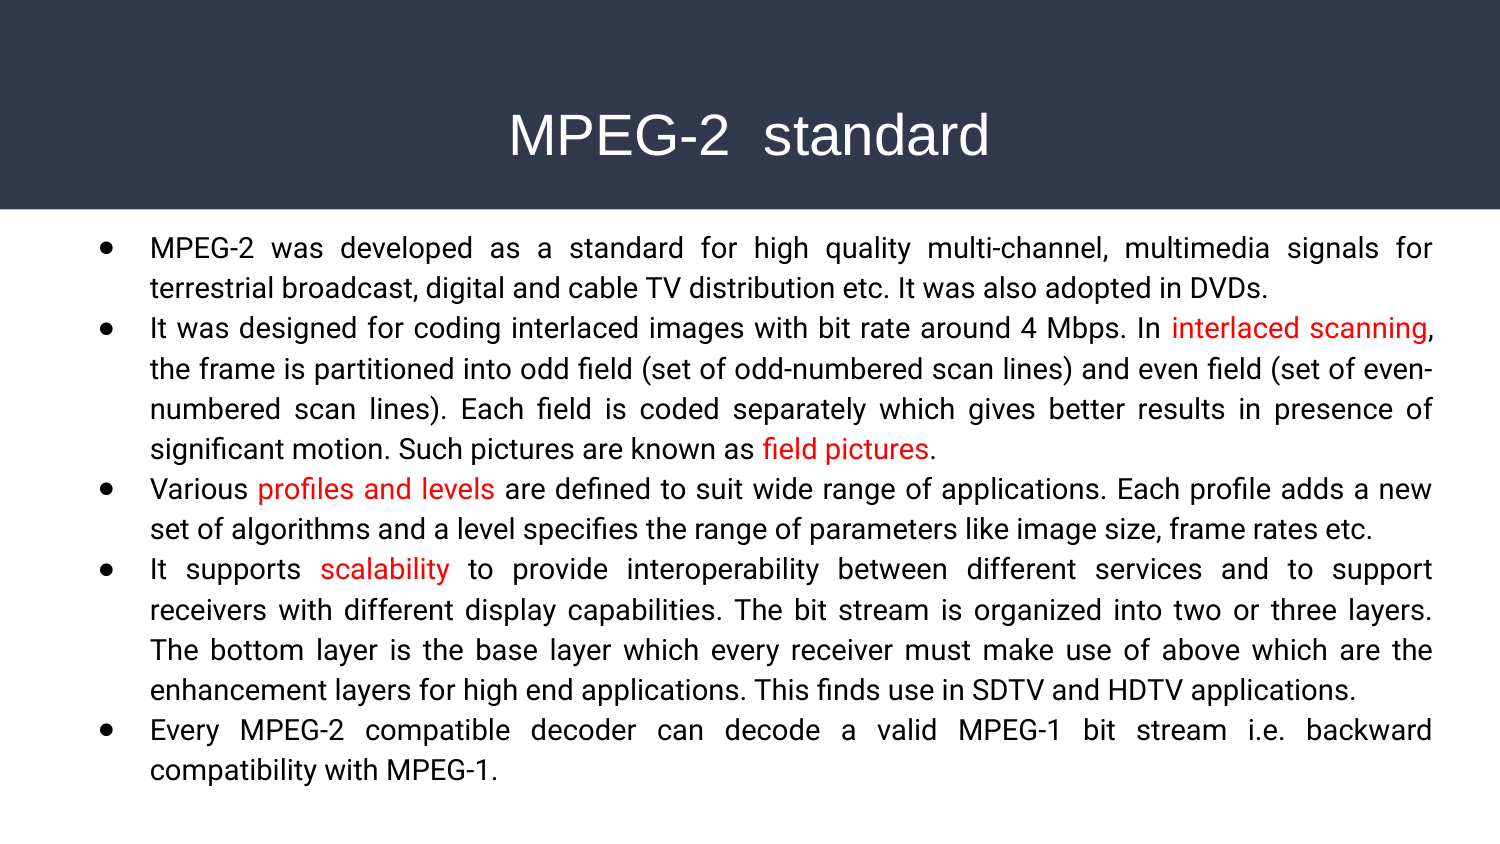

# MPEG-2  standard
MPEG-2 was developed as a standard for high quality multi-channel, multimedia signals for terrestrial broadcast, digital and cable TV distribution etc. It was also adopted in DVDs.
It was designed for coding interlaced images with bit rate around 4 Mbps. In interlaced scanning, the frame is partitioned into odd field (set of odd-numbered scan lines) and even field (set of even-numbered scan lines). Each field is coded separately which gives better results in presence of significant motion. Such pictures are known as field pictures.
Various profiles and levels are defined to suit wide range of applications. Each profile adds a new set of algorithms and a level specifies the range of parameters like image size, frame rates etc.
It supports scalability to provide interoperability between different services and to support receivers with different display capabilities. The bit stream is organized into two or three layers. The bottom layer is the base layer which every receiver must make use of above which are the enhancement layers for high end applications. This finds use in SDTV and HDTV applications.
Every MPEG-2 compatible decoder can decode a valid MPEG-1 bit stream i.e. backward compatibility with MPEG-1.